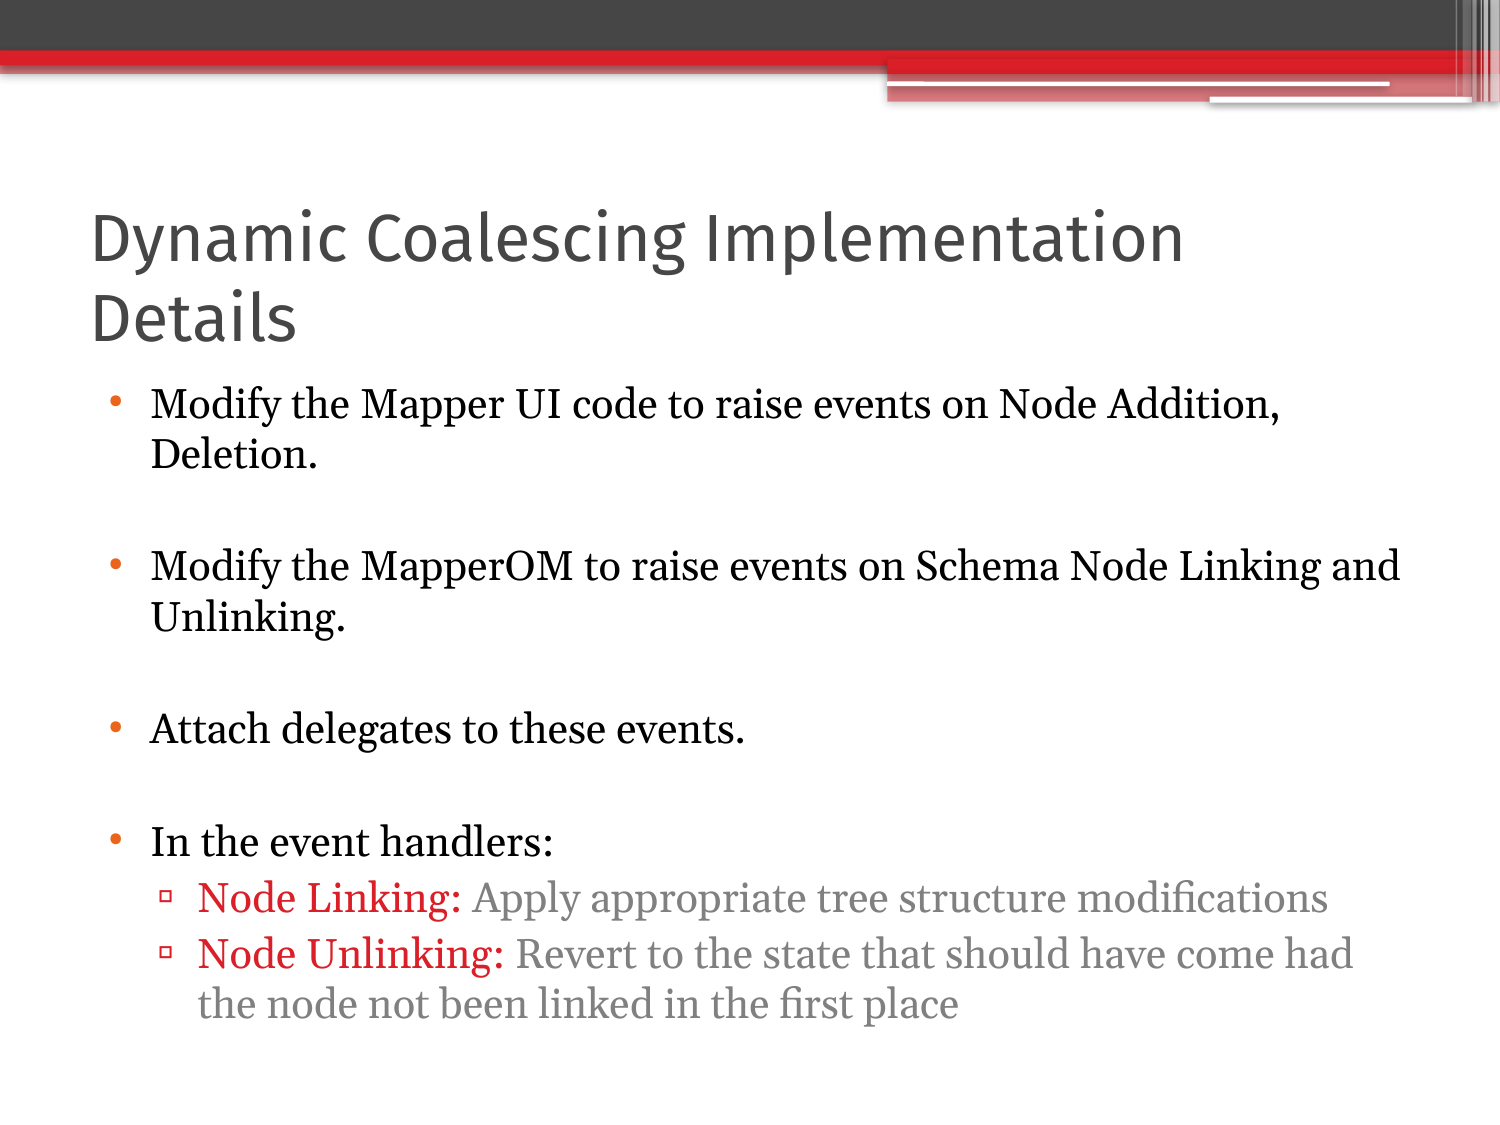

# Dynamic Coalescing Implementation Details
Modify the Mapper UI code to raise events on Node Addition, Deletion.

Modify the MapperOM to raise events on Schema Node Linking and Unlinking.

Attach delegates to these events.

In the event handlers:
Node Linking: Apply appropriate tree structure modifications
Node Unlinking: Revert to the state that should have come had the node not been linked in the first place